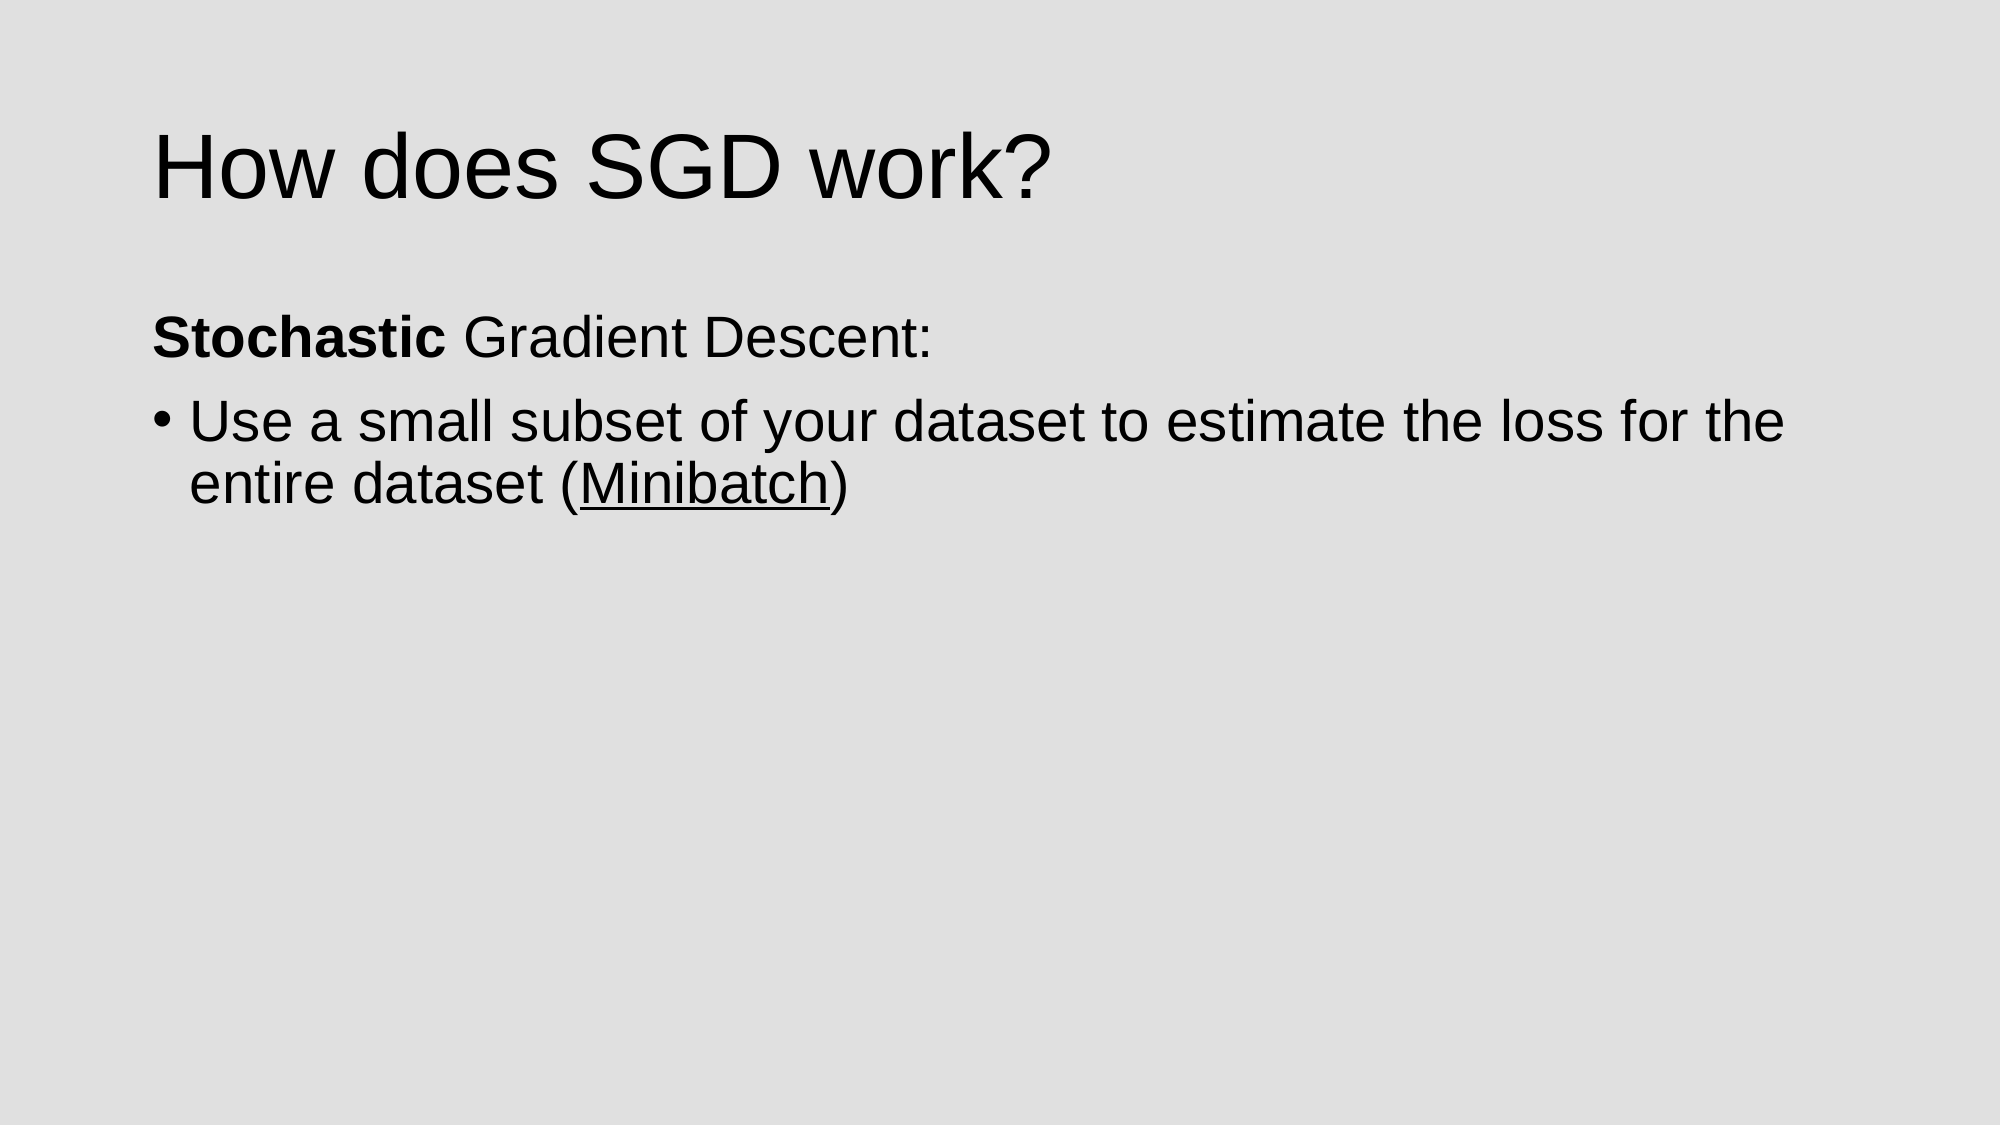

# How does SGD work?
Stochastic Gradient Descent:
Use a small subset of your dataset to estimate the loss for the entire dataset (Minibatch)